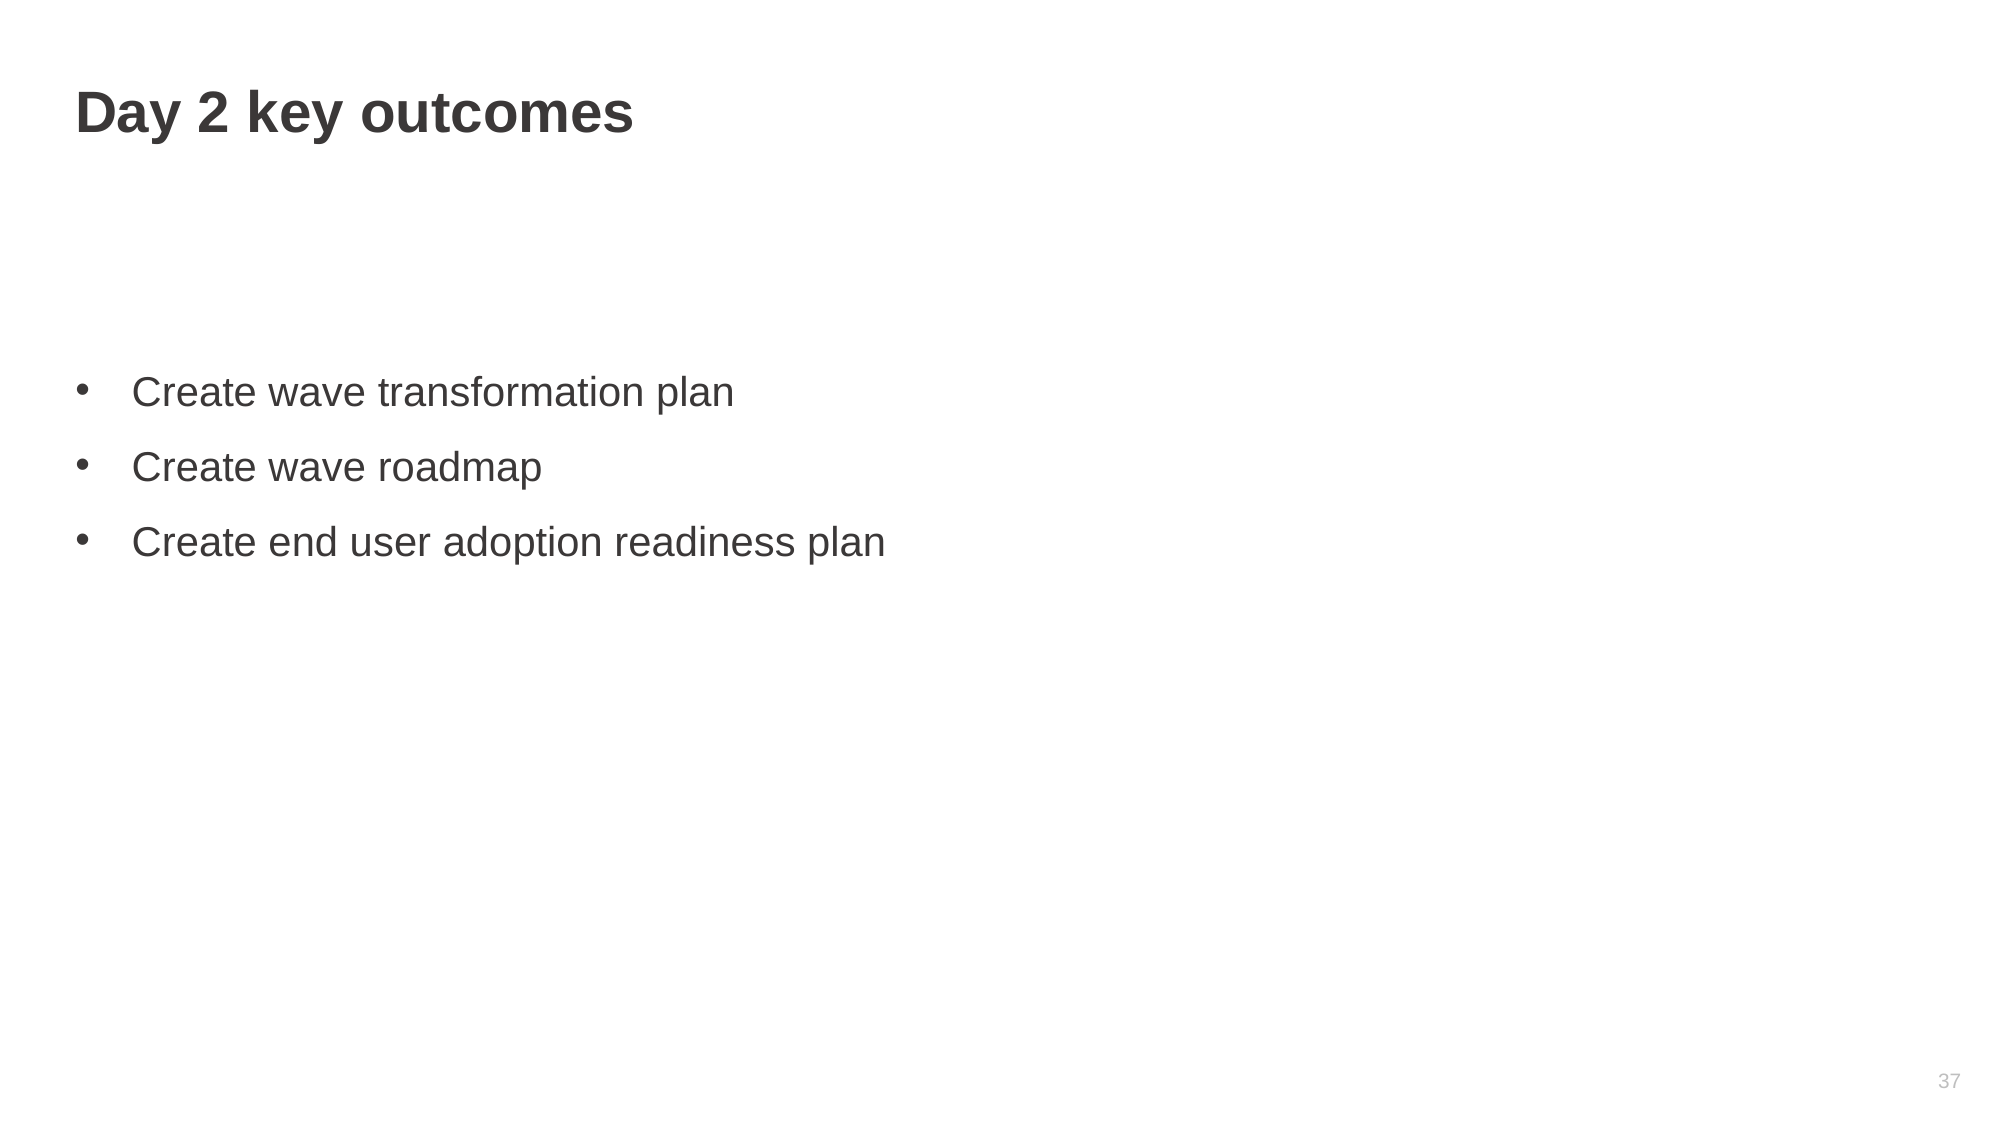

# Day 2 key outcomes
Create wave transformation plan
Create wave roadmap
Create end user adoption readiness plan
37